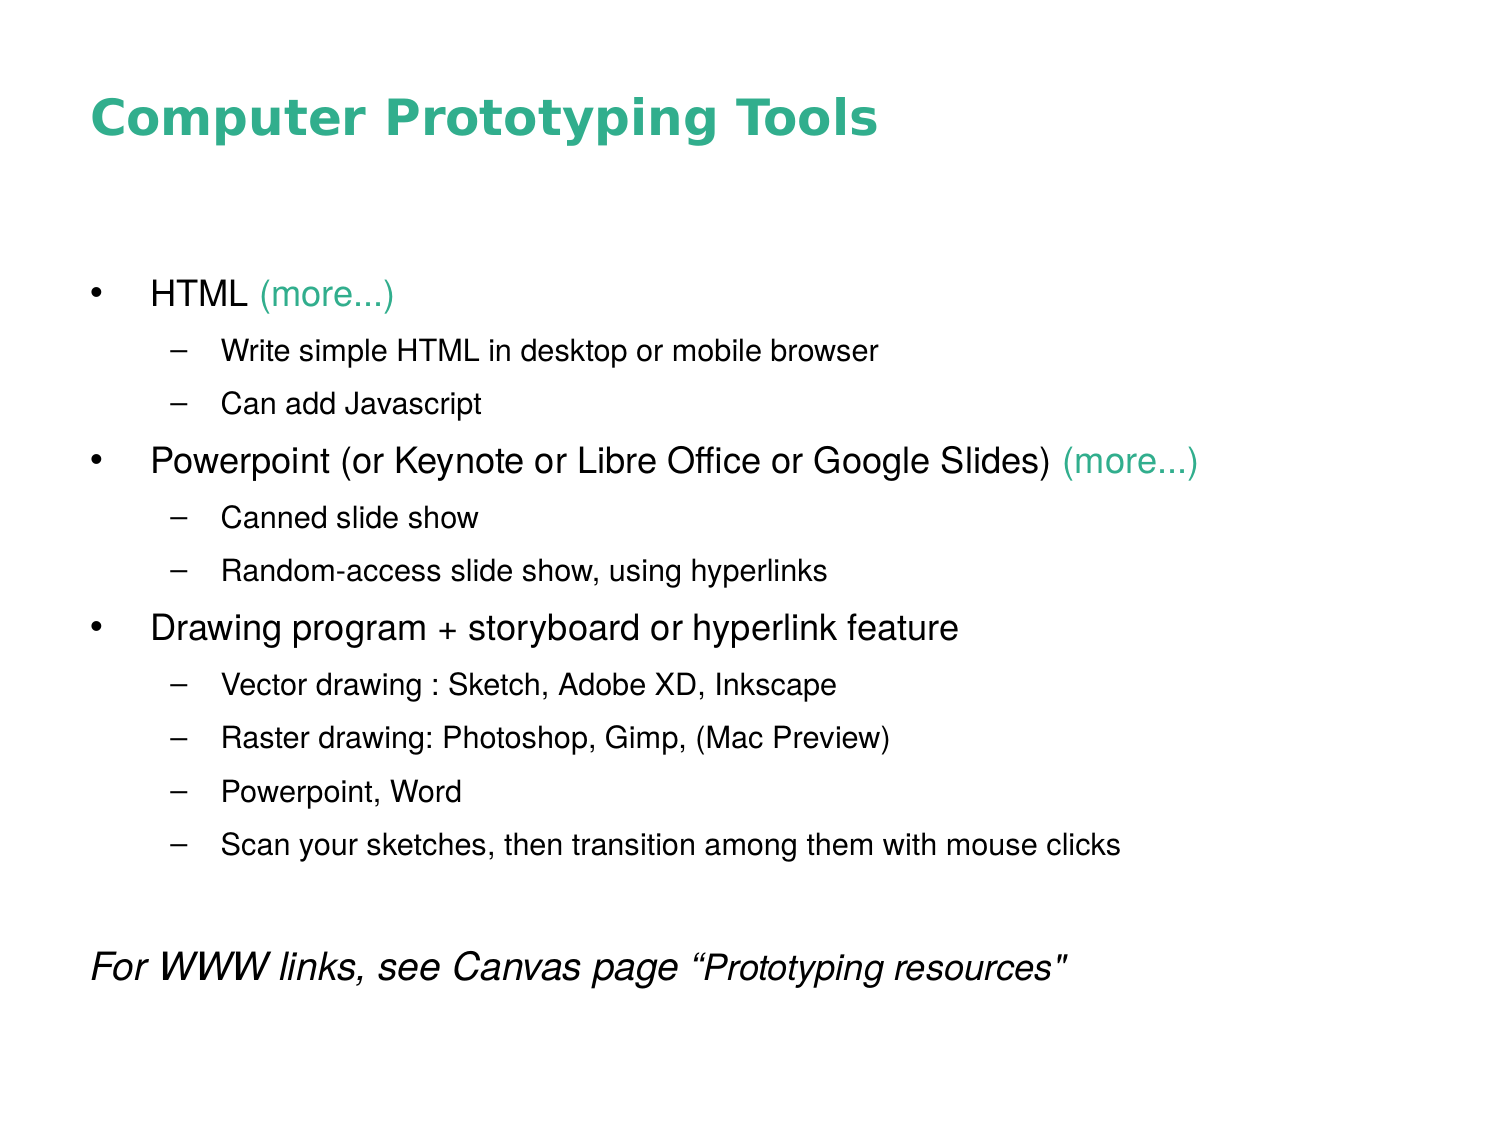

# Computer Prototyping Tools
HTML (more...)
Write simple HTML in desktop or mobile browser
Can add Javascript
Powerpoint (or Keynote or Libre Office or Google Slides) (more...)
Canned slide show
Random-access slide show, using hyperlinks
Drawing program + storyboard or hyperlink feature
Vector drawing : Sketch, Adobe XD, Inkscape
Raster drawing: Photoshop, Gimp, (Mac Preview)
Powerpoint, Word
Scan your sketches, then transition among them with mouse clicks

For WWW links, see Canvas page “Prototyping resources"